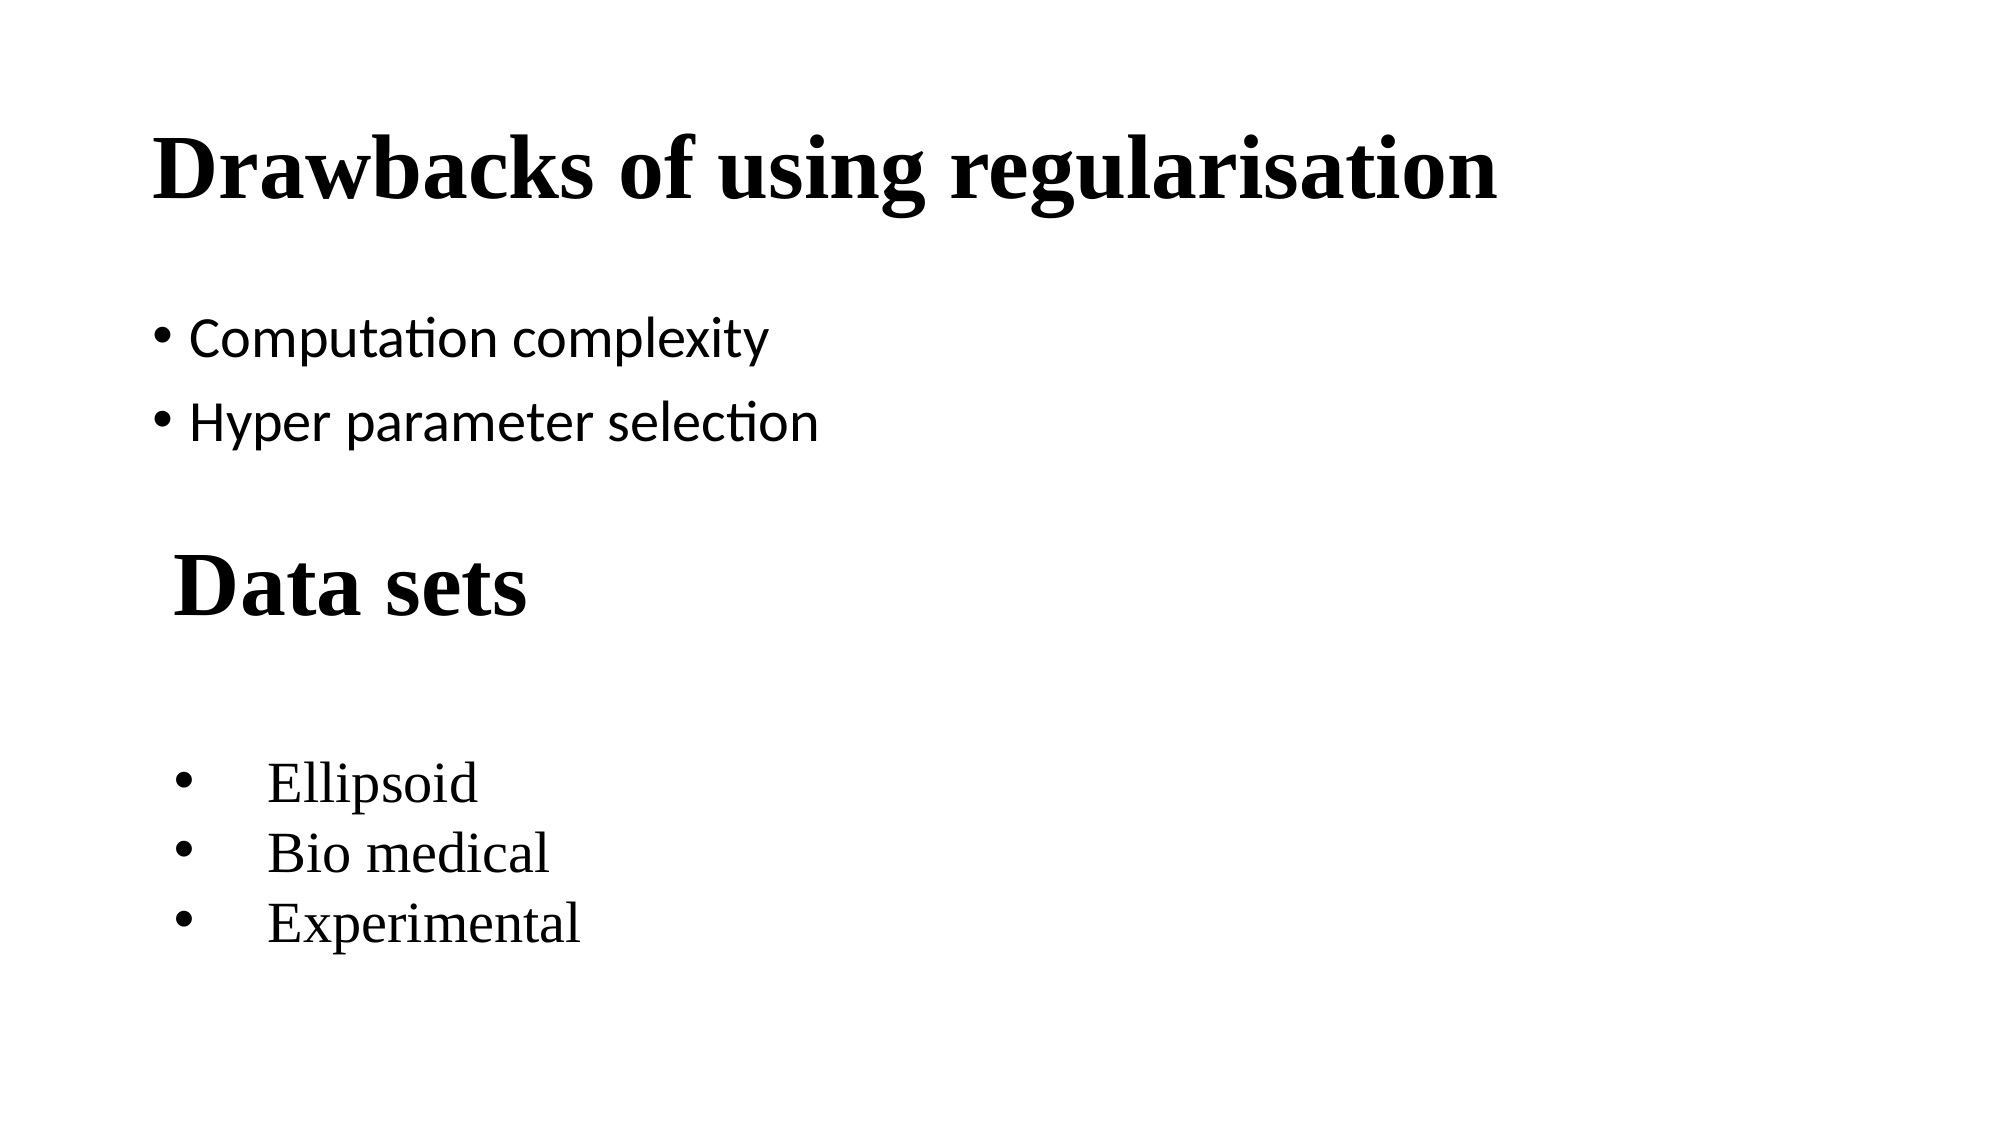

# Drawbacks of using regularisation
Computation complexity
Hyper parameter selection

Data sets

Ellipsoid
Bio medical
Experimental